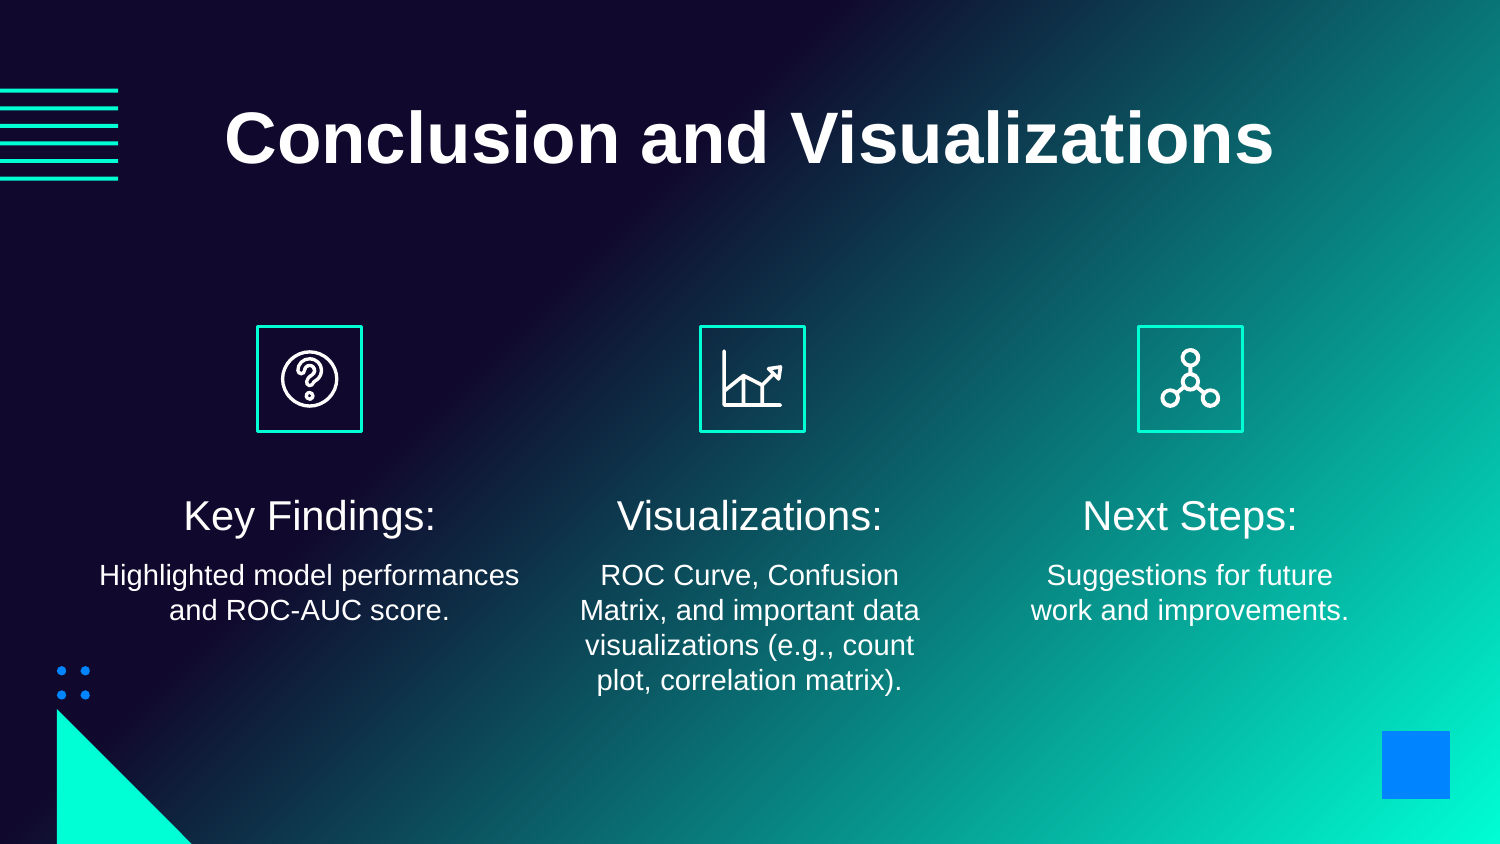

Conclusion and Visualizations

# Key Findings:
Next Steps:
Visualizations:
Highlighted model performances and ROC-AUC score.
Suggestions for future work and improvements.
ROC Curve, Confusion Matrix, and important data visualizations (e.g., count plot, correlation matrix).